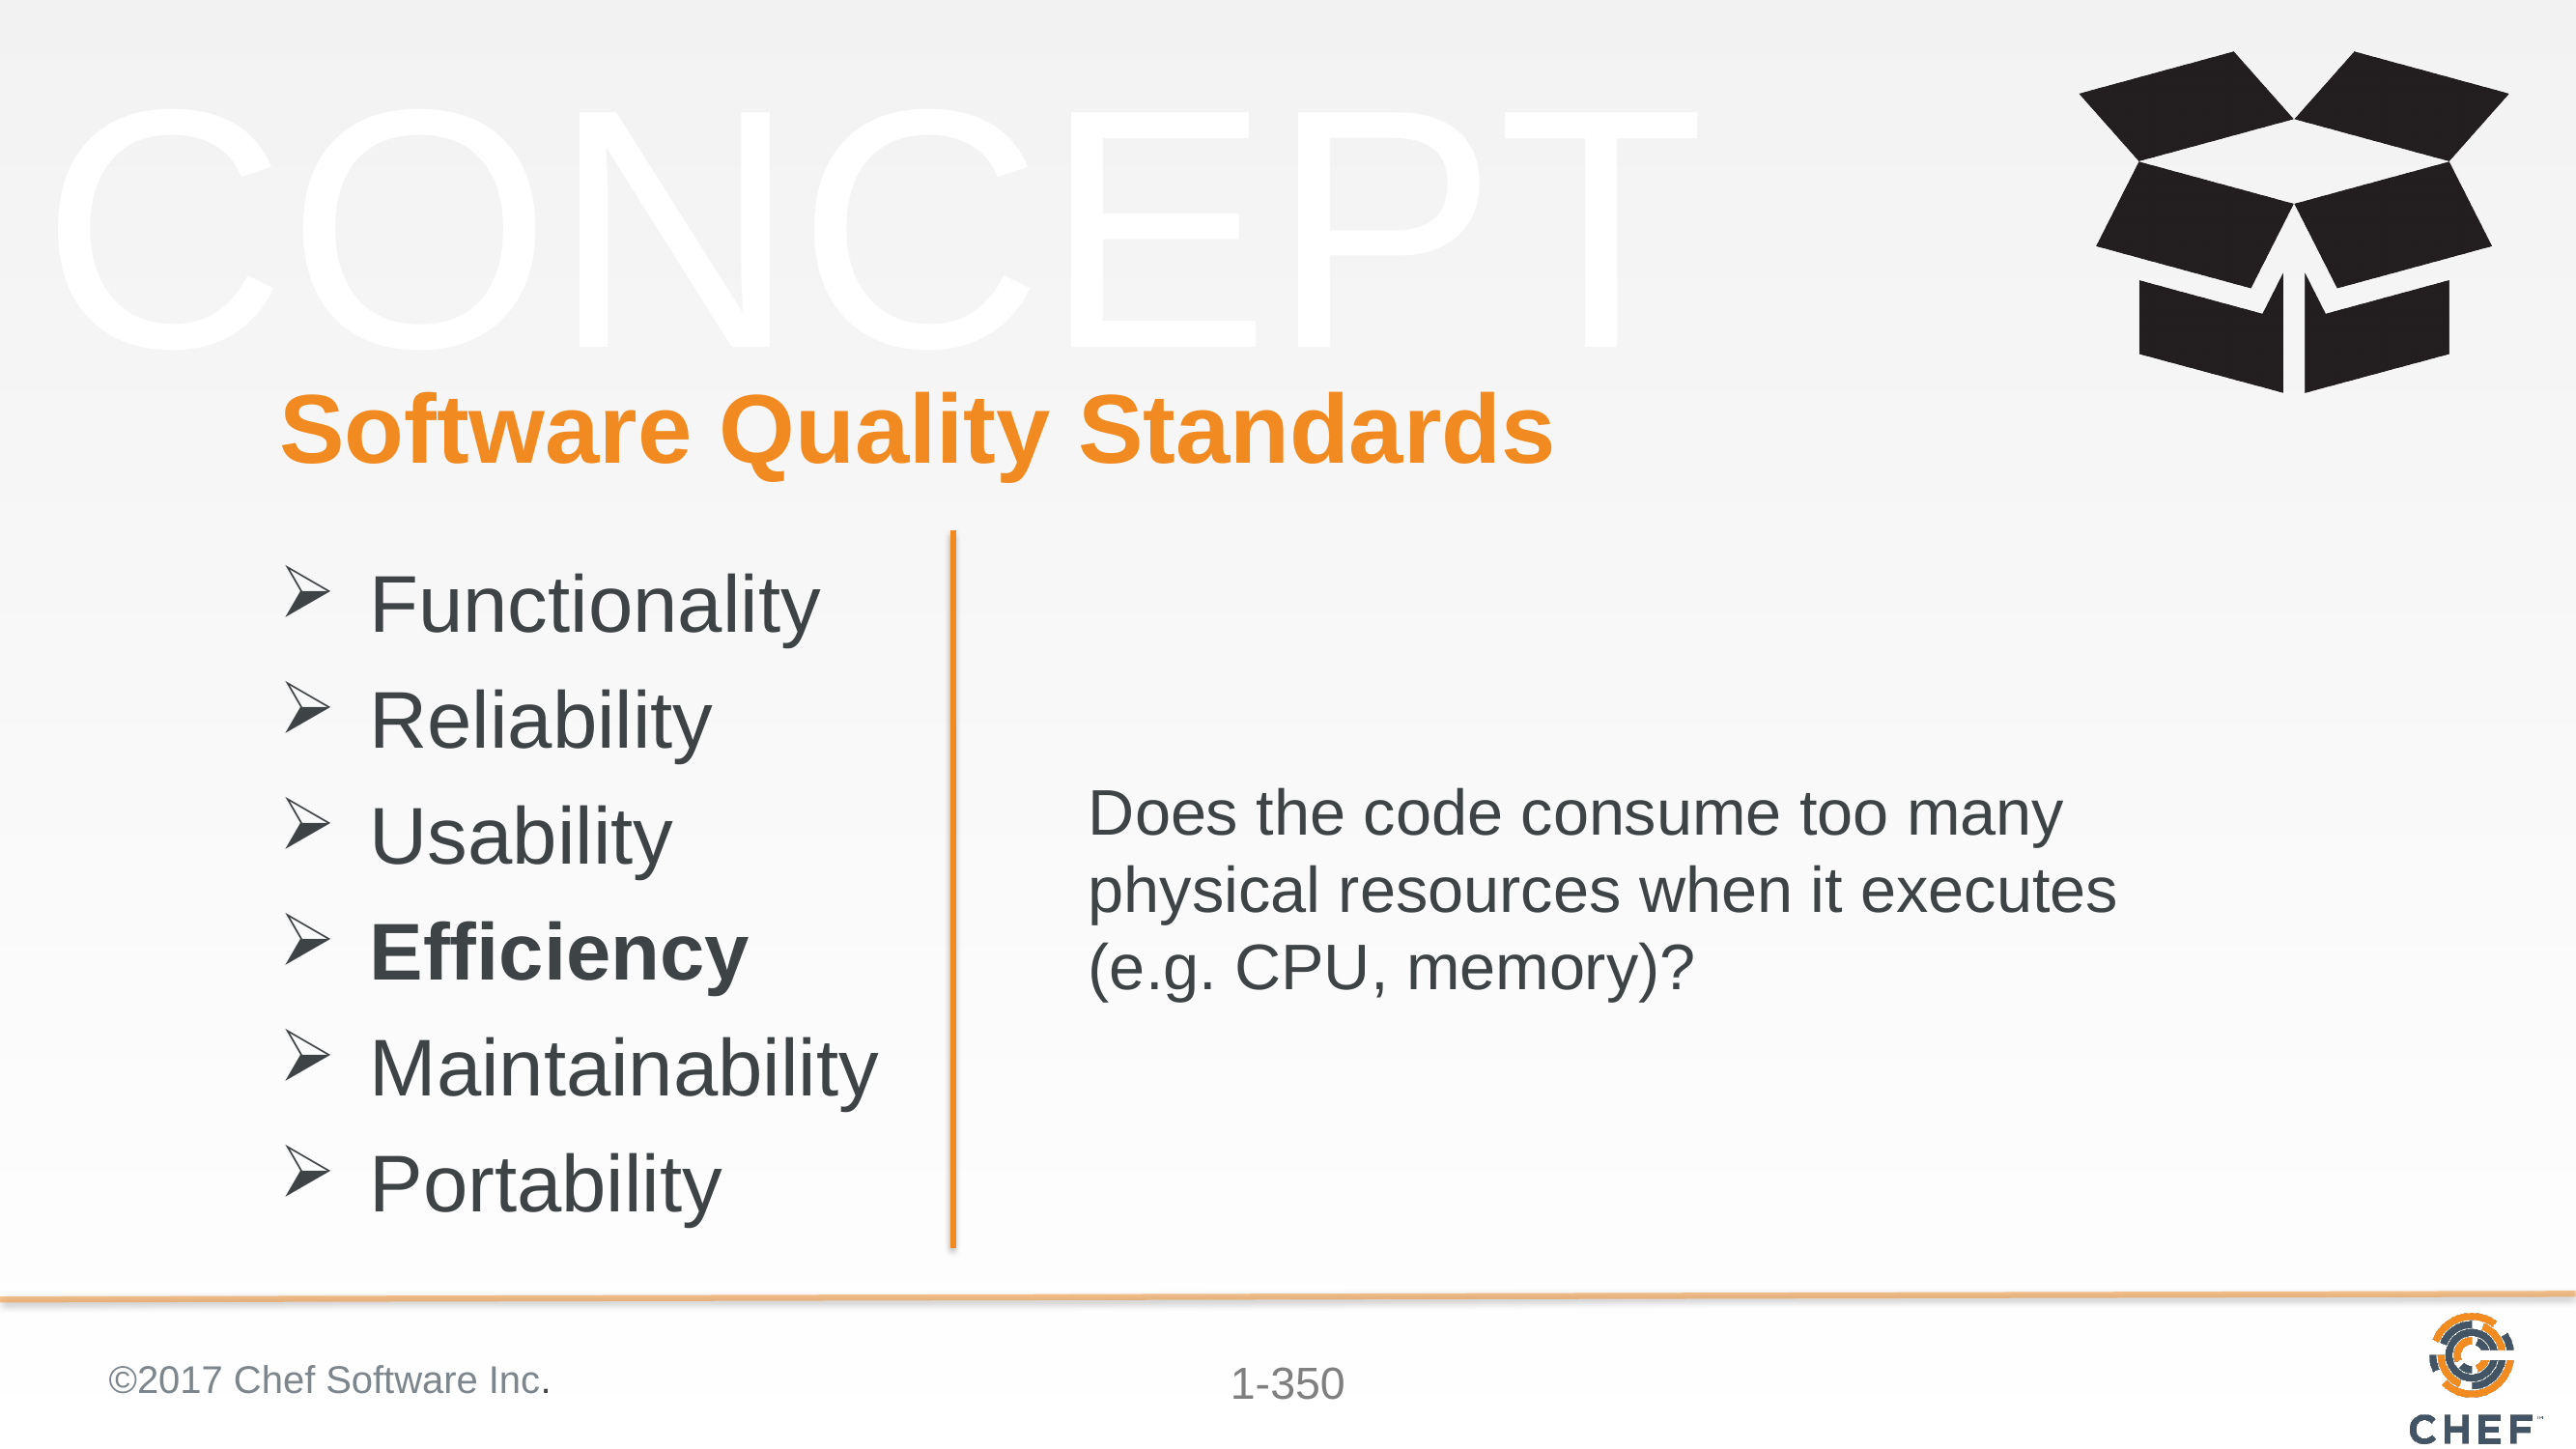

# Software Quality Standards
Does the code consume too many physical resources when it executes (e.g. CPU, memory)?
Functionality
Reliability
Usability
Efficiency
Maintainability
Portability